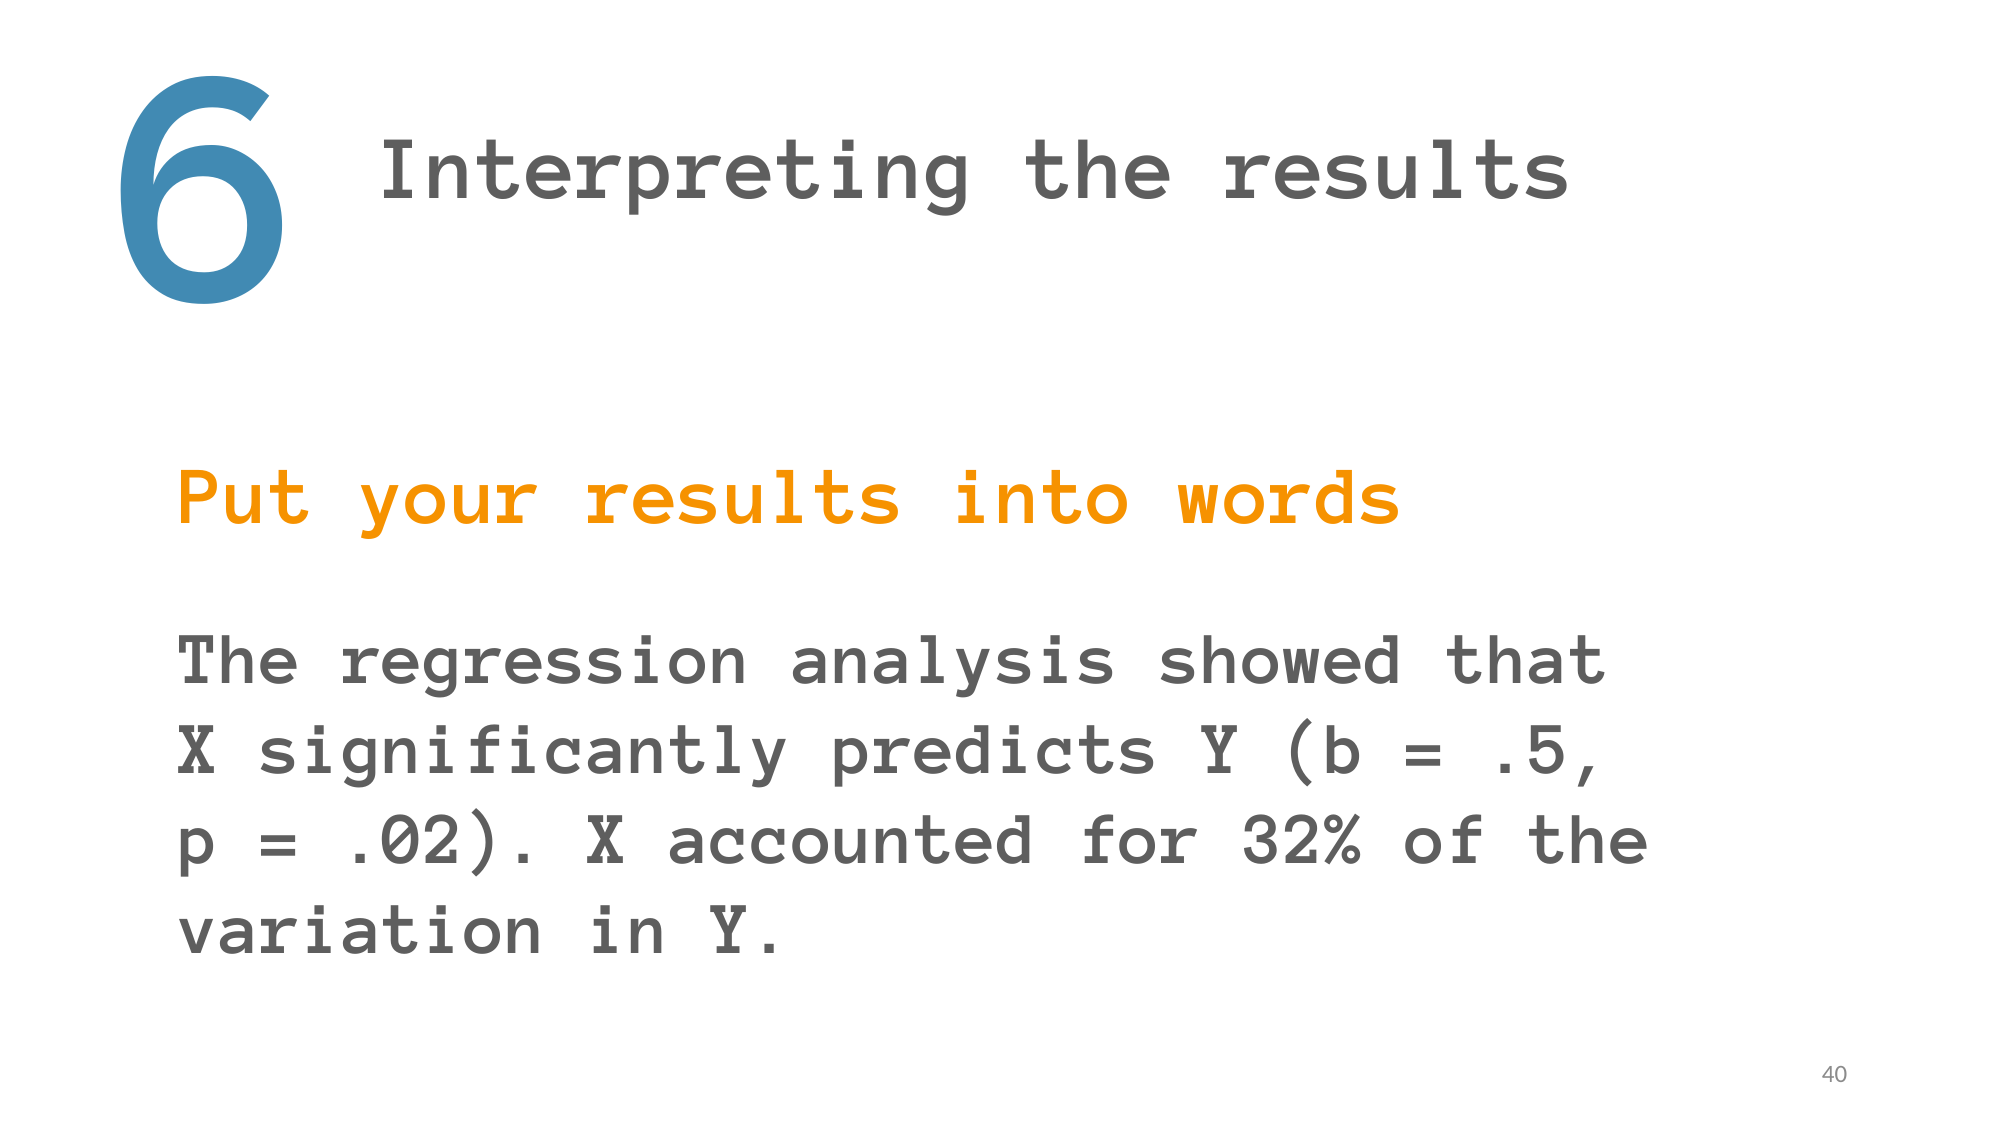

6
# Interpreting the results
Put your results into words
The regression analysis showed that X significantly predicts Y (b = .5, p = .02). X accounted for 32% of the variation in Y.
40